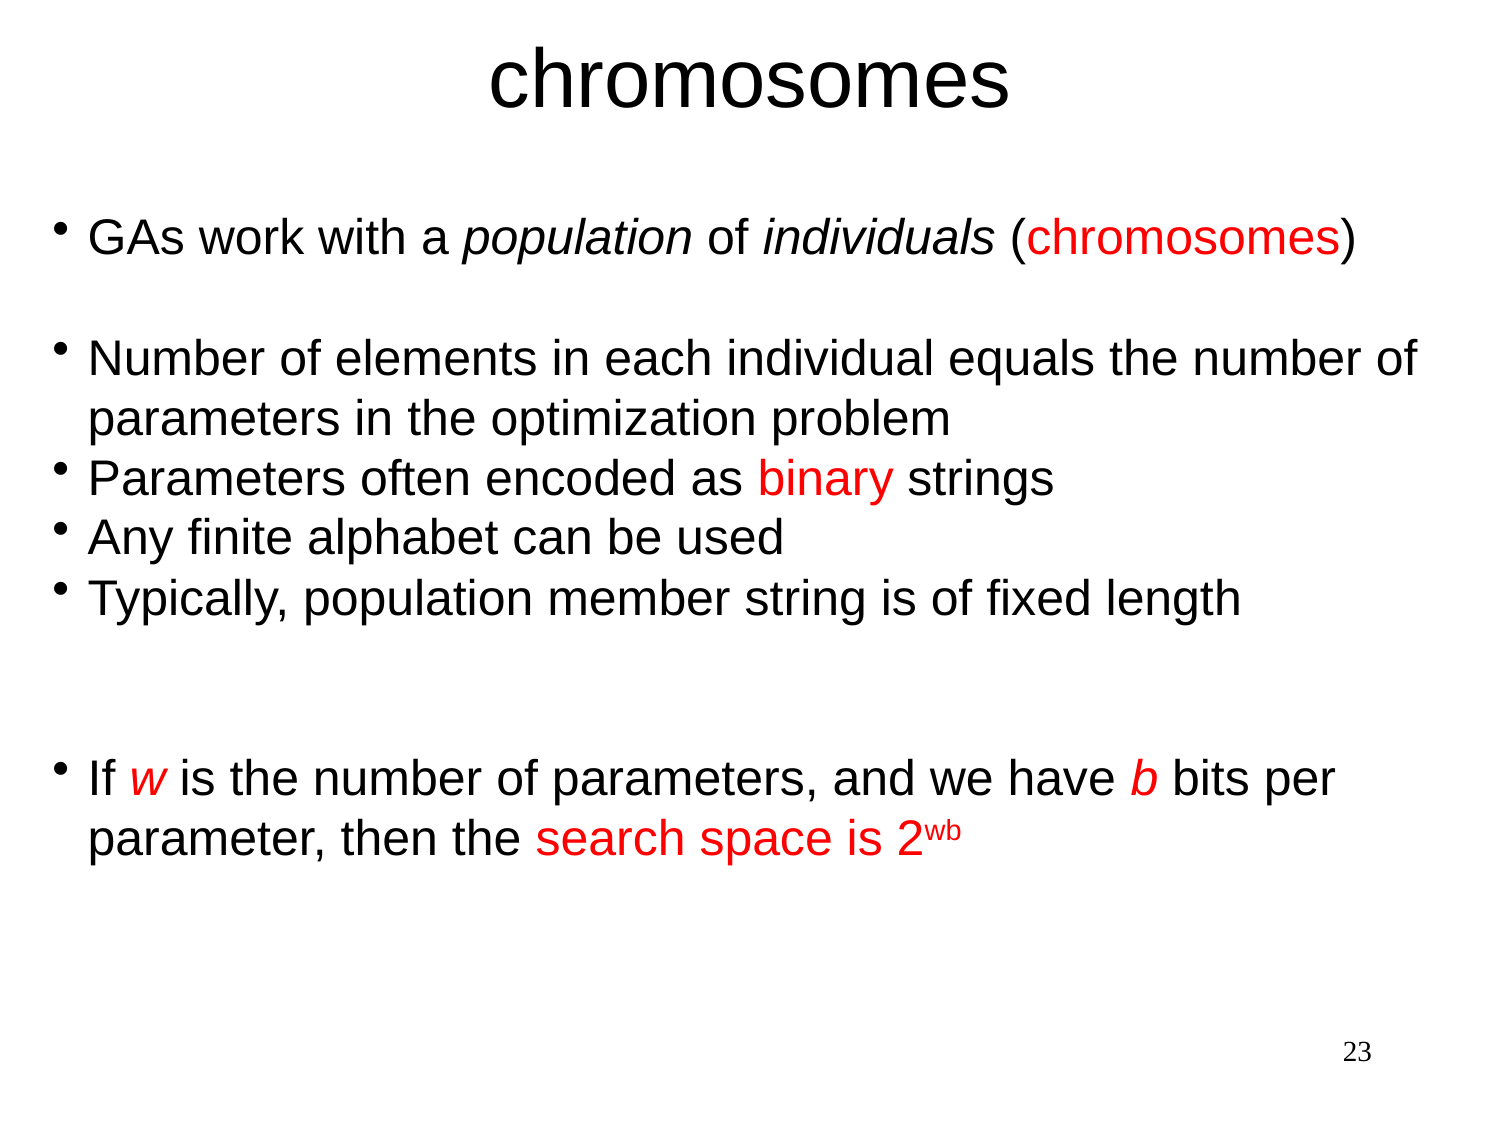

# chromosomes
GAs work with a population of individuals (chromosomes)

Number of elements in each individual equals the number of parameters in the optimization problem
Parameters often encoded as binary strings
Any finite alphabet can be used
Typically, population member string is of fixed length

If w is the number of parameters, and we have b bits per parameter, then the search space is 2wb

23